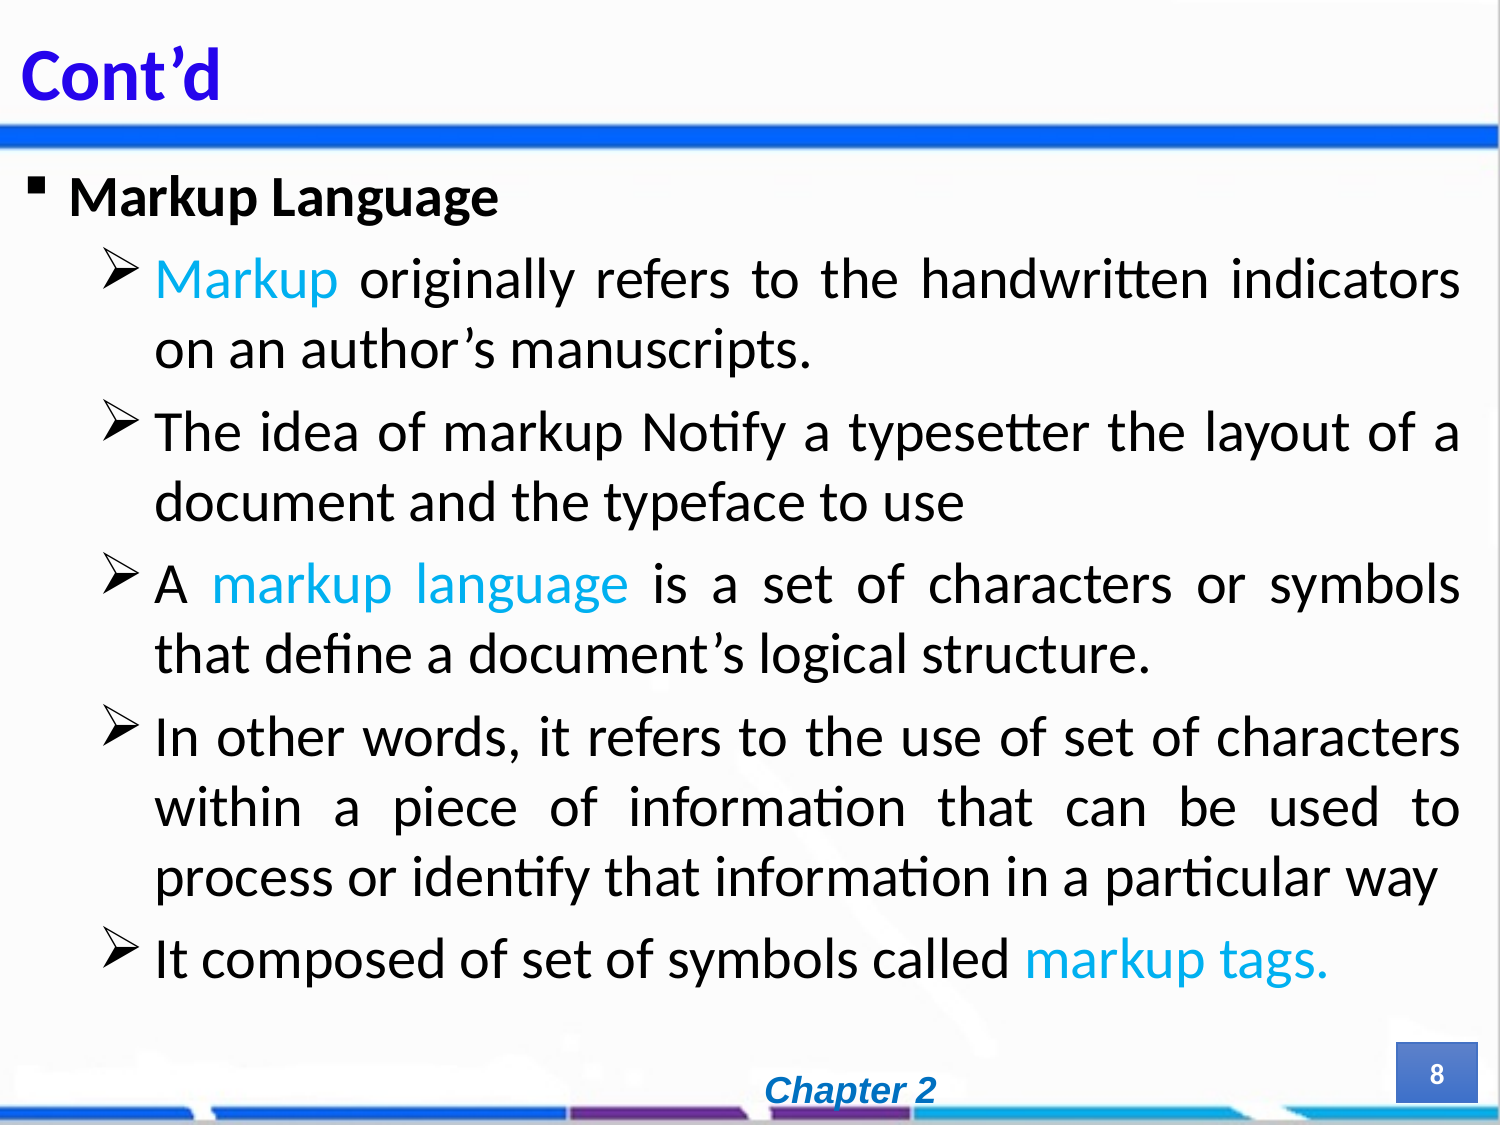

# Cont’d
Markup Language
Markup originally refers to the handwritten indicators on an author’s manuscripts.
The idea of markup Notify a typesetter the layout of a document and the typeface to use
A markup language is a set of characters or symbols that define a document’s logical structure.
In other words, it refers to the use of set of characters within a piece of information that can be used to process or identify that information in a particular way
It composed of set of symbols called markup tags.
8
Chapter 2